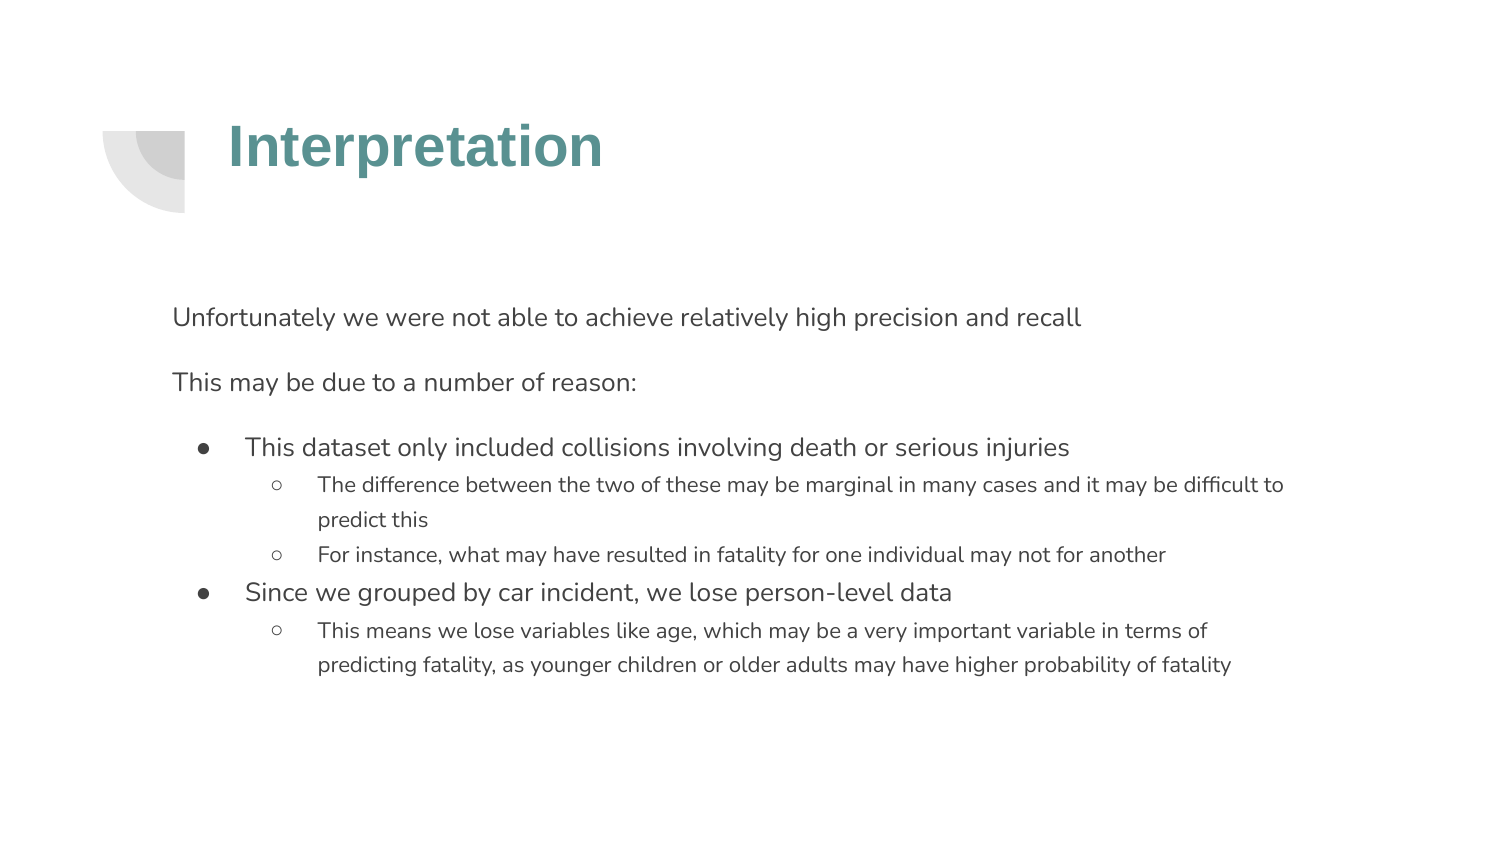

# Interpretation
Unfortunately we were not able to achieve relatively high precision and recall
This may be due to a number of reason:
This dataset only included collisions involving death or serious injuries
The difference between the two of these may be marginal in many cases and it may be difficult to predict this
For instance, what may have resulted in fatality for one individual may not for another
Since we grouped by car incident, we lose person-level data
This means we lose variables like age, which may be a very important variable in terms of predicting fatality, as younger children or older adults may have higher probability of fatality